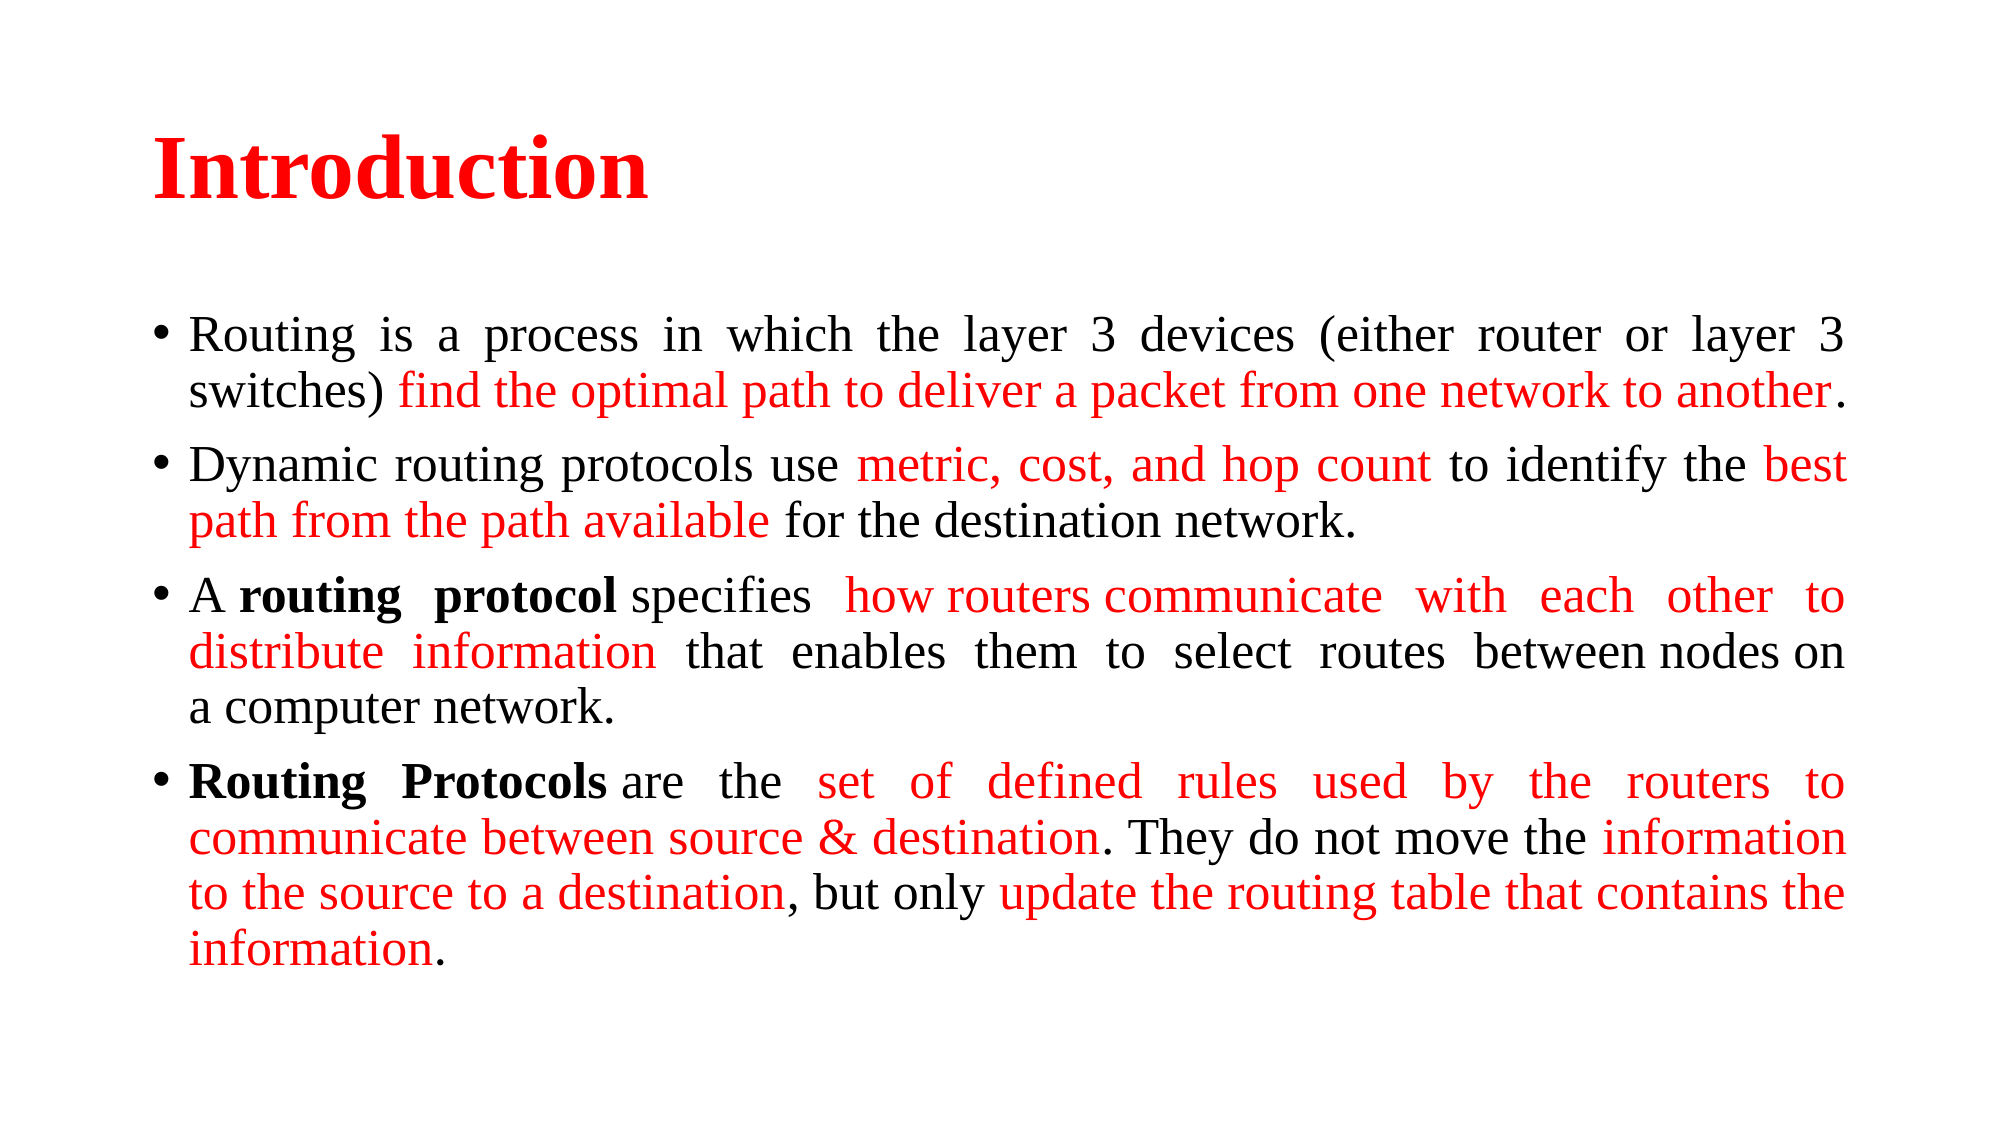

# Introduction
Routing is a process in which the layer 3 devices (either router or layer 3 switches) find the optimal path to deliver a packet from one network to another.
Dynamic routing protocols use metric, cost, and hop count to identify the best path from the path available for the destination network.
A routing protocol specifies how routers communicate with each other to distribute information that enables them to select routes between nodes on a computer network.
Routing Protocols are the set of defined rules used by the routers to communicate between source & destination. They do not move the information to the source to a destination, but only update the routing table that contains the information.